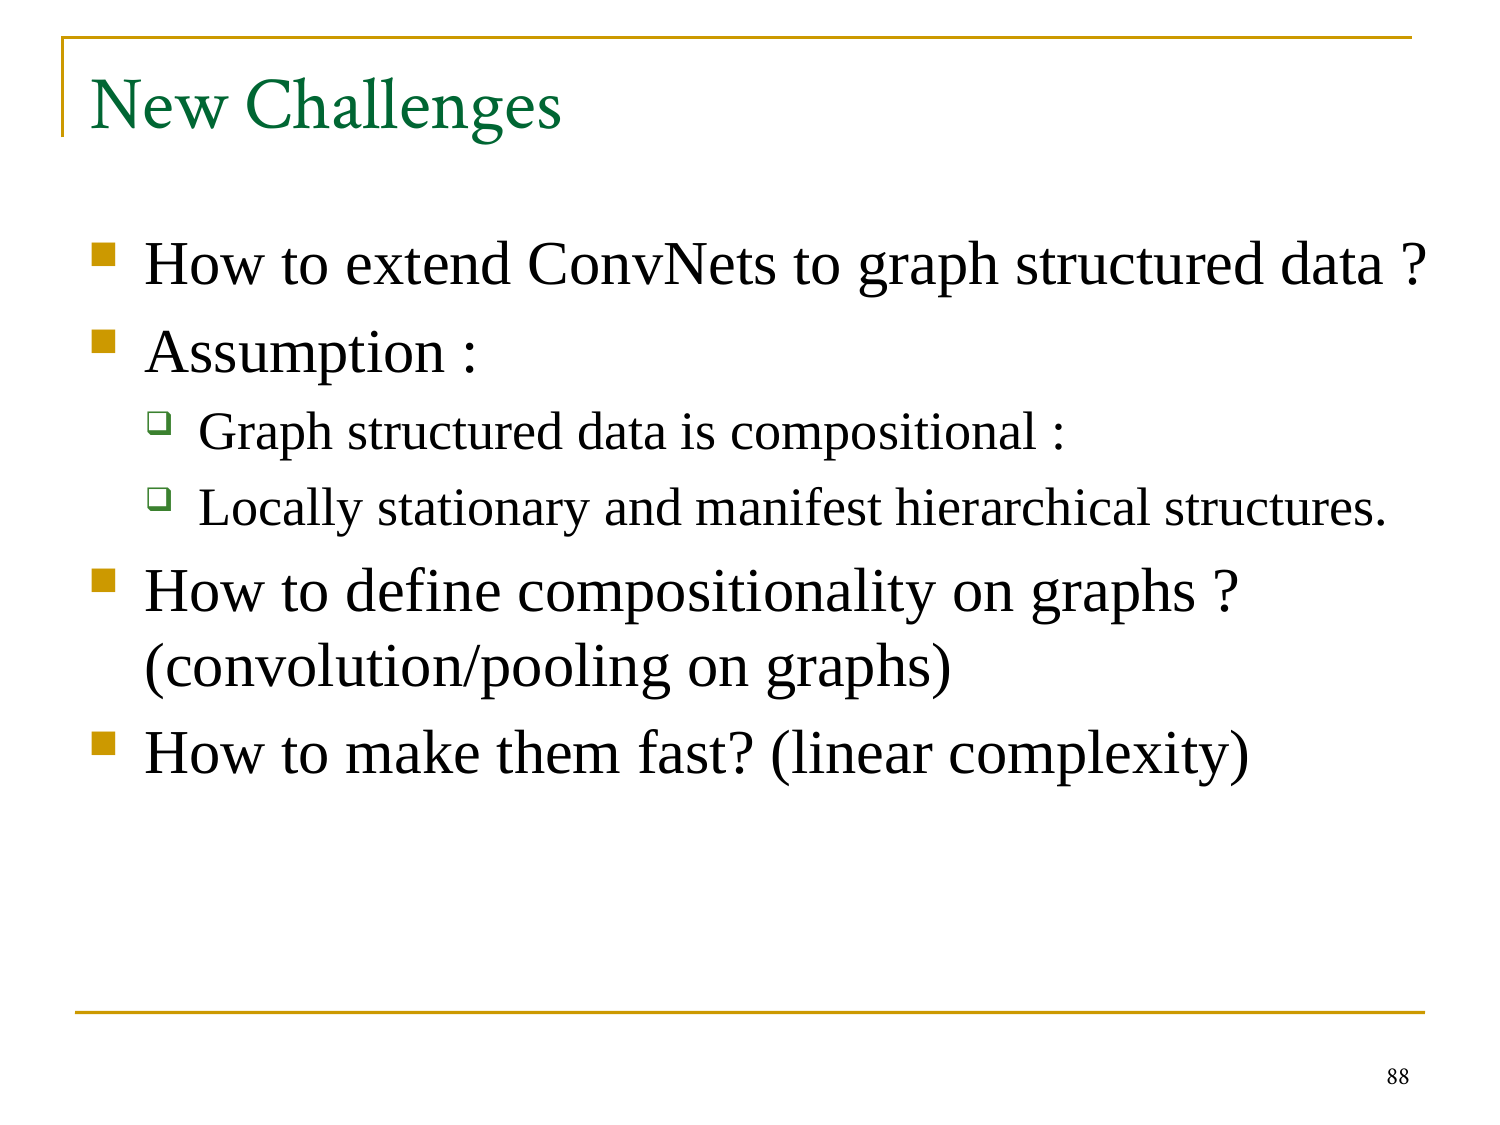

# New Challenges
How to extend ConvNets to graph structured data ?
Assumption :
Graph structured data is compositional :
Locally stationary and manifest hierarchical structures.
How to define compositionality on graphs ? (convolution/pooling on graphs)
How to make them fast? (linear complexity)
88